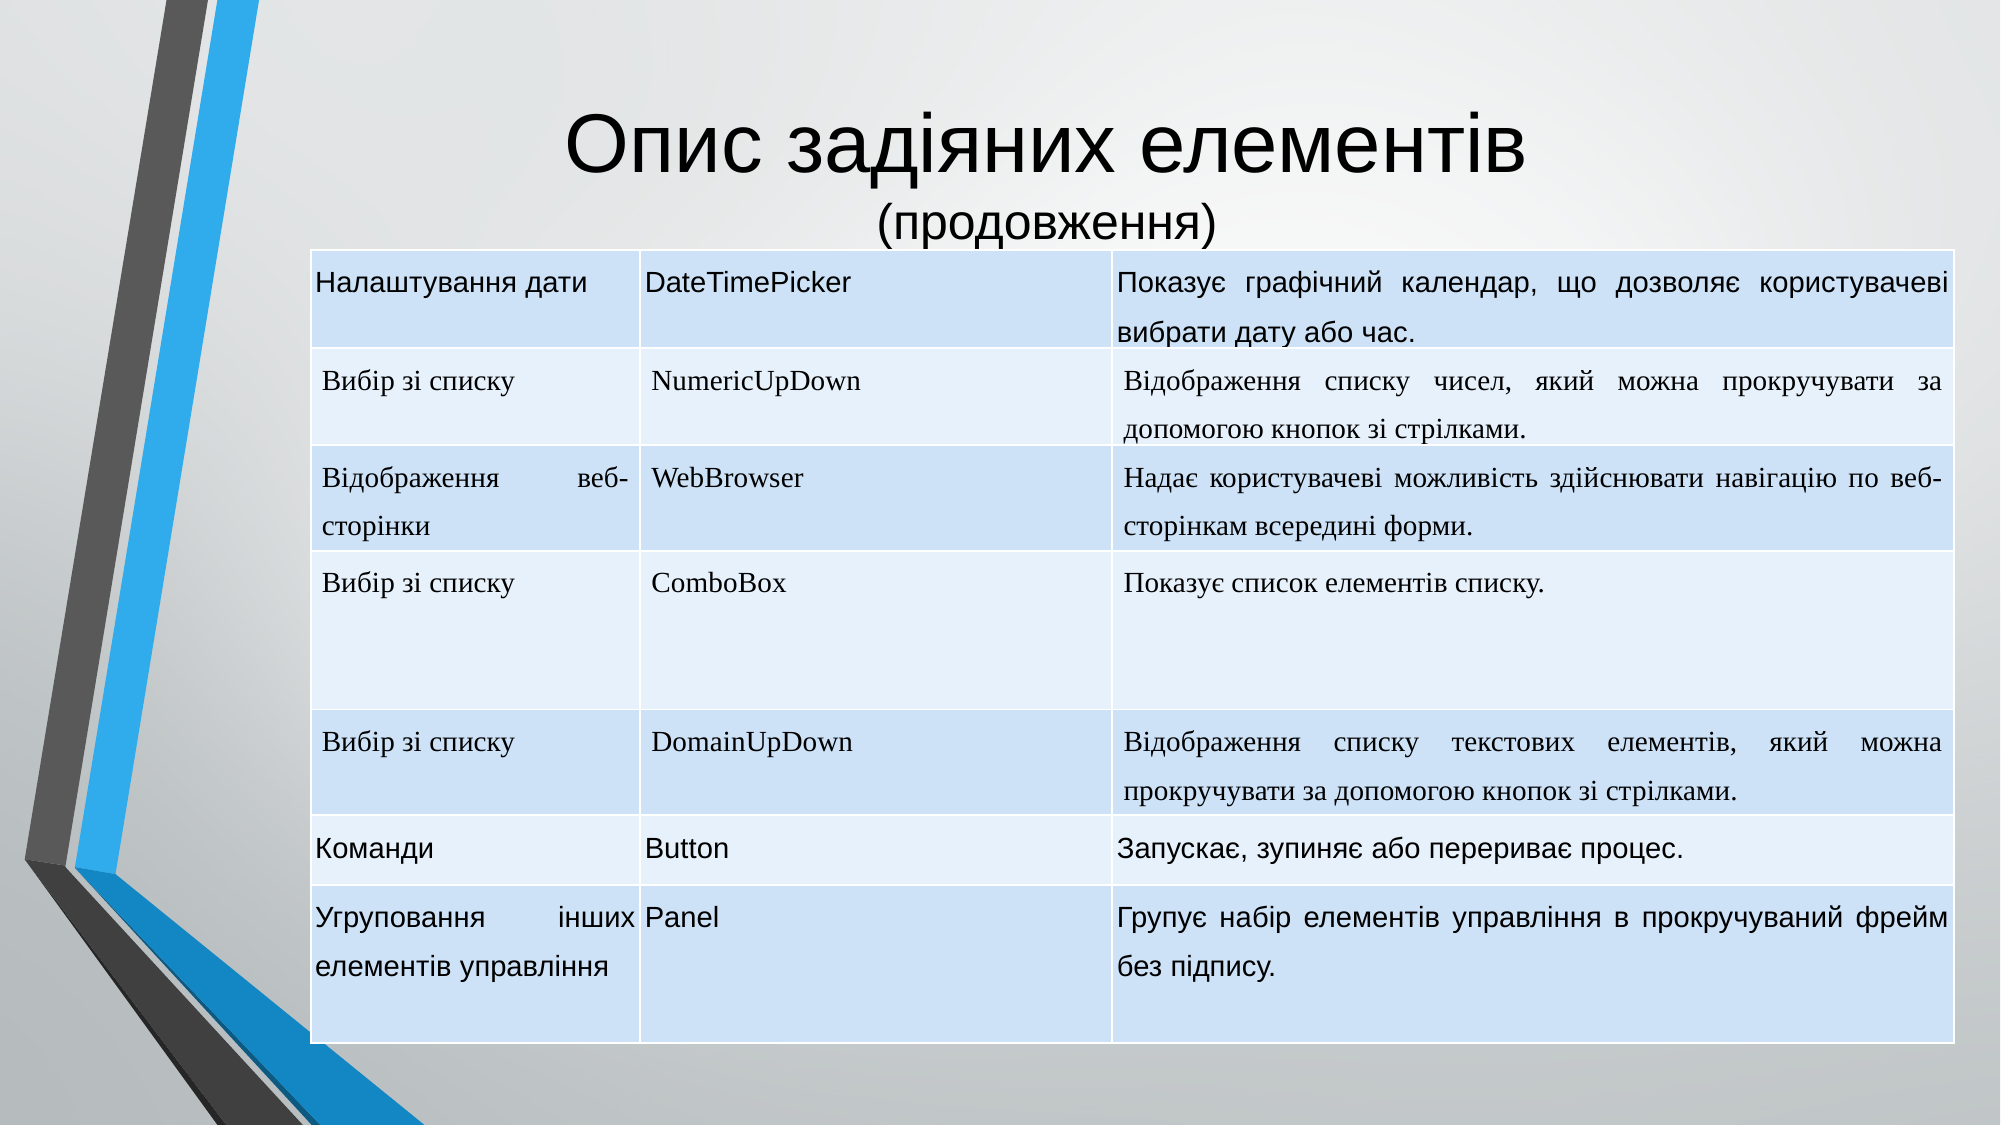

Опис задіяних елементів
(продовження)
| Налаштування дати | DateTimePicker | Показує графічний календар, що дозволяє користувачеві вибрати дату або час. |
| --- | --- | --- |
| Вибір зі списку | NumericUpDown | Відображення списку чисел, який можна прокручувати за допомогою кнопок зі стрілками. |
| Відображення веб-сторінки | WebBrowser | Надає користувачеві можливість здійснювати навігацію по веб-сторінкам всередині форми. |
| Вибір зі списку | ComboBox | Показує список елементів списку. |
| Вибір зі списку | DomainUpDown | Відображення списку текстових елементів, який можна прокручувати за допомогою кнопок зі стрілками. |
| Команди | Button | Запускає, зупиняє або перериває процес. |
| Угруповання інших елементів управління | Panel | Групує набір елементів управління в прокручуваний фрейм без підпису. |